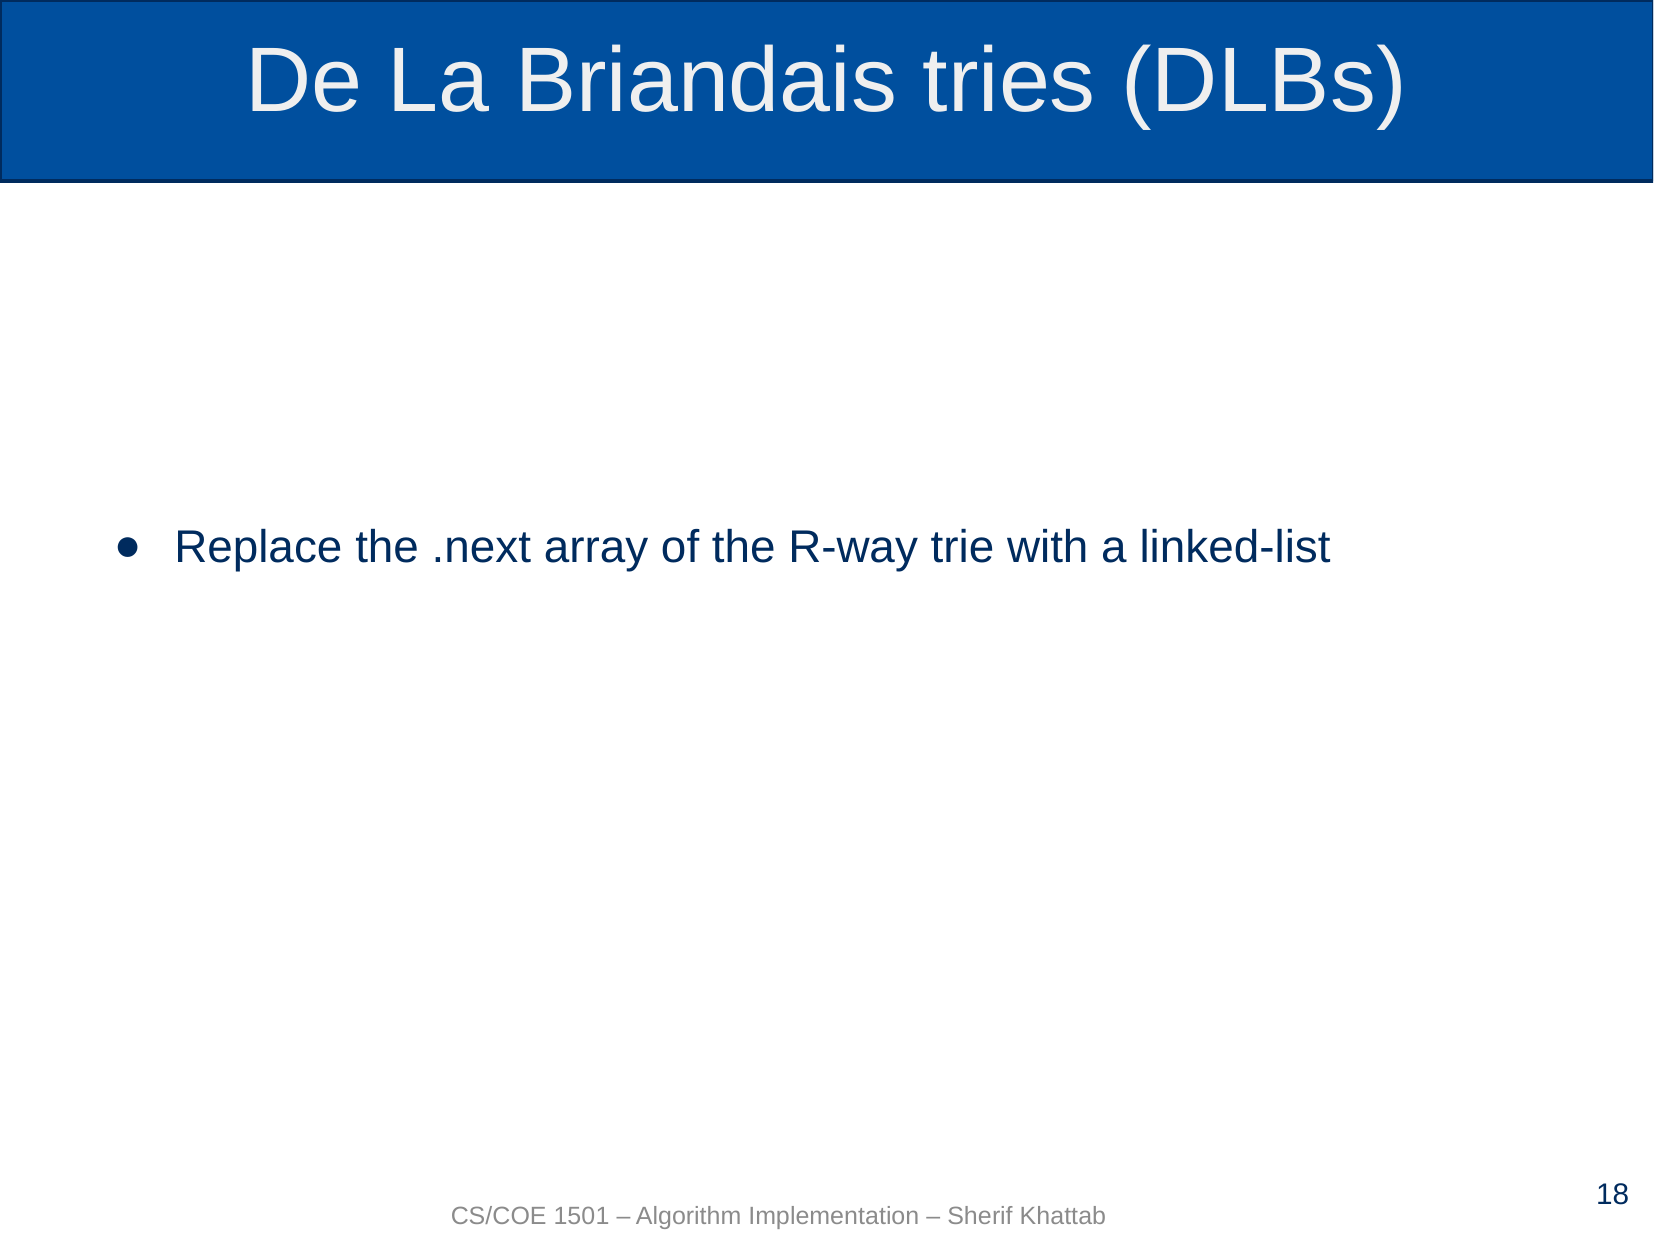

# De La Briandais tries (DLBs)
Replace the .next array of the R-way trie with a linked-list
18
CS/COE 1501 – Algorithm Implementation – Sherif Khattab